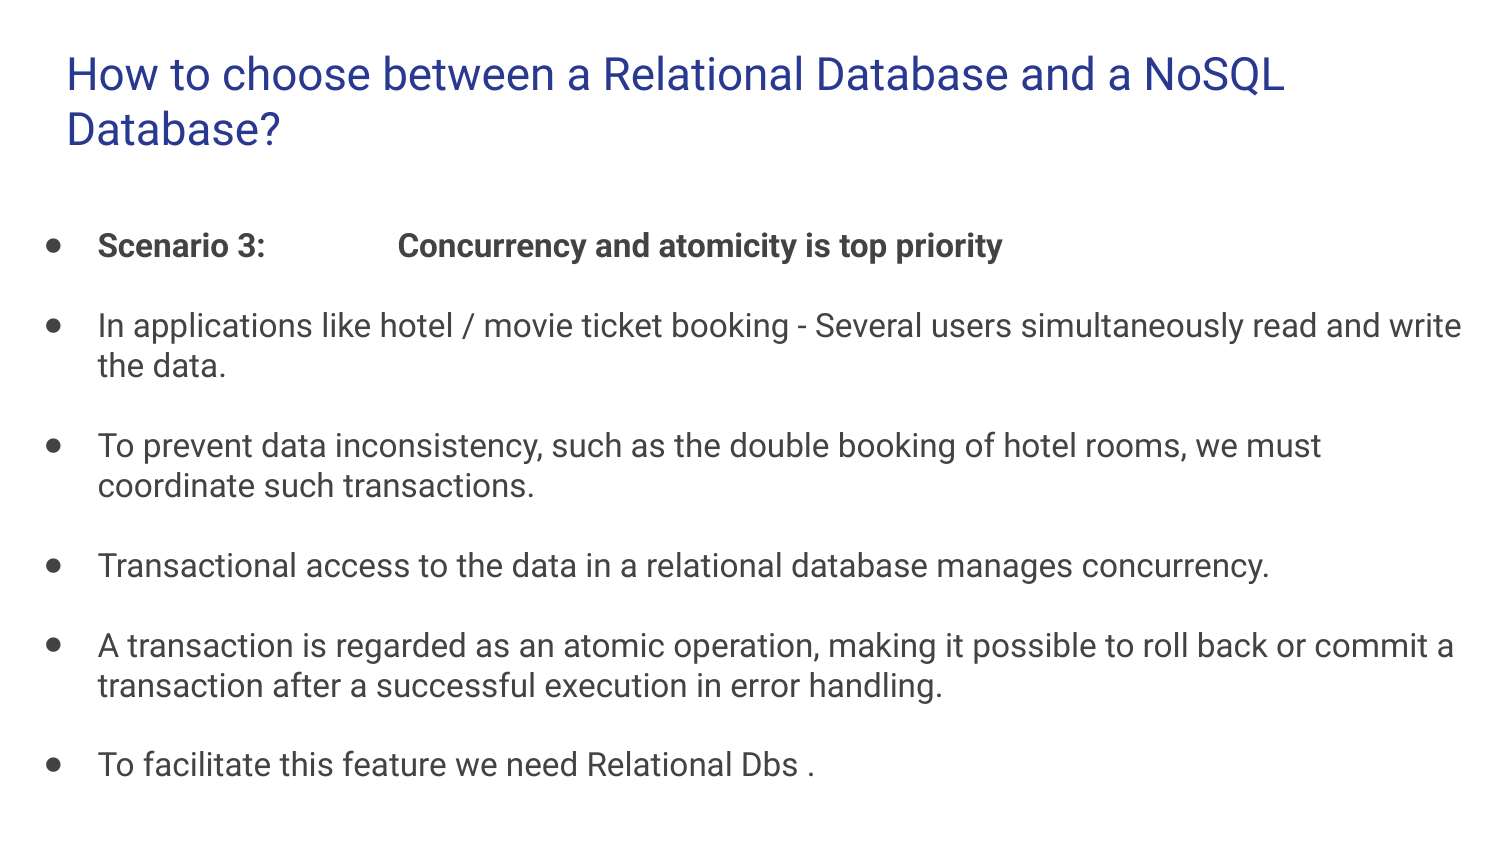

# How to choose between a Relational Database and a NoSQL Database?

Scenario 3: 	Concurrency and atomicity is top priority

In applications like hotel / movie ticket booking - Several users simultaneously read and write the data.

To prevent data inconsistency, such as the double booking of hotel rooms, we must coordinate such transactions.

Transactional access to the data in a relational database manages concurrency.

A transaction is regarded as an atomic operation, making it possible to roll back or commit a transaction after a successful execution in error handling.

To facilitate this feature we need Relational Dbs .